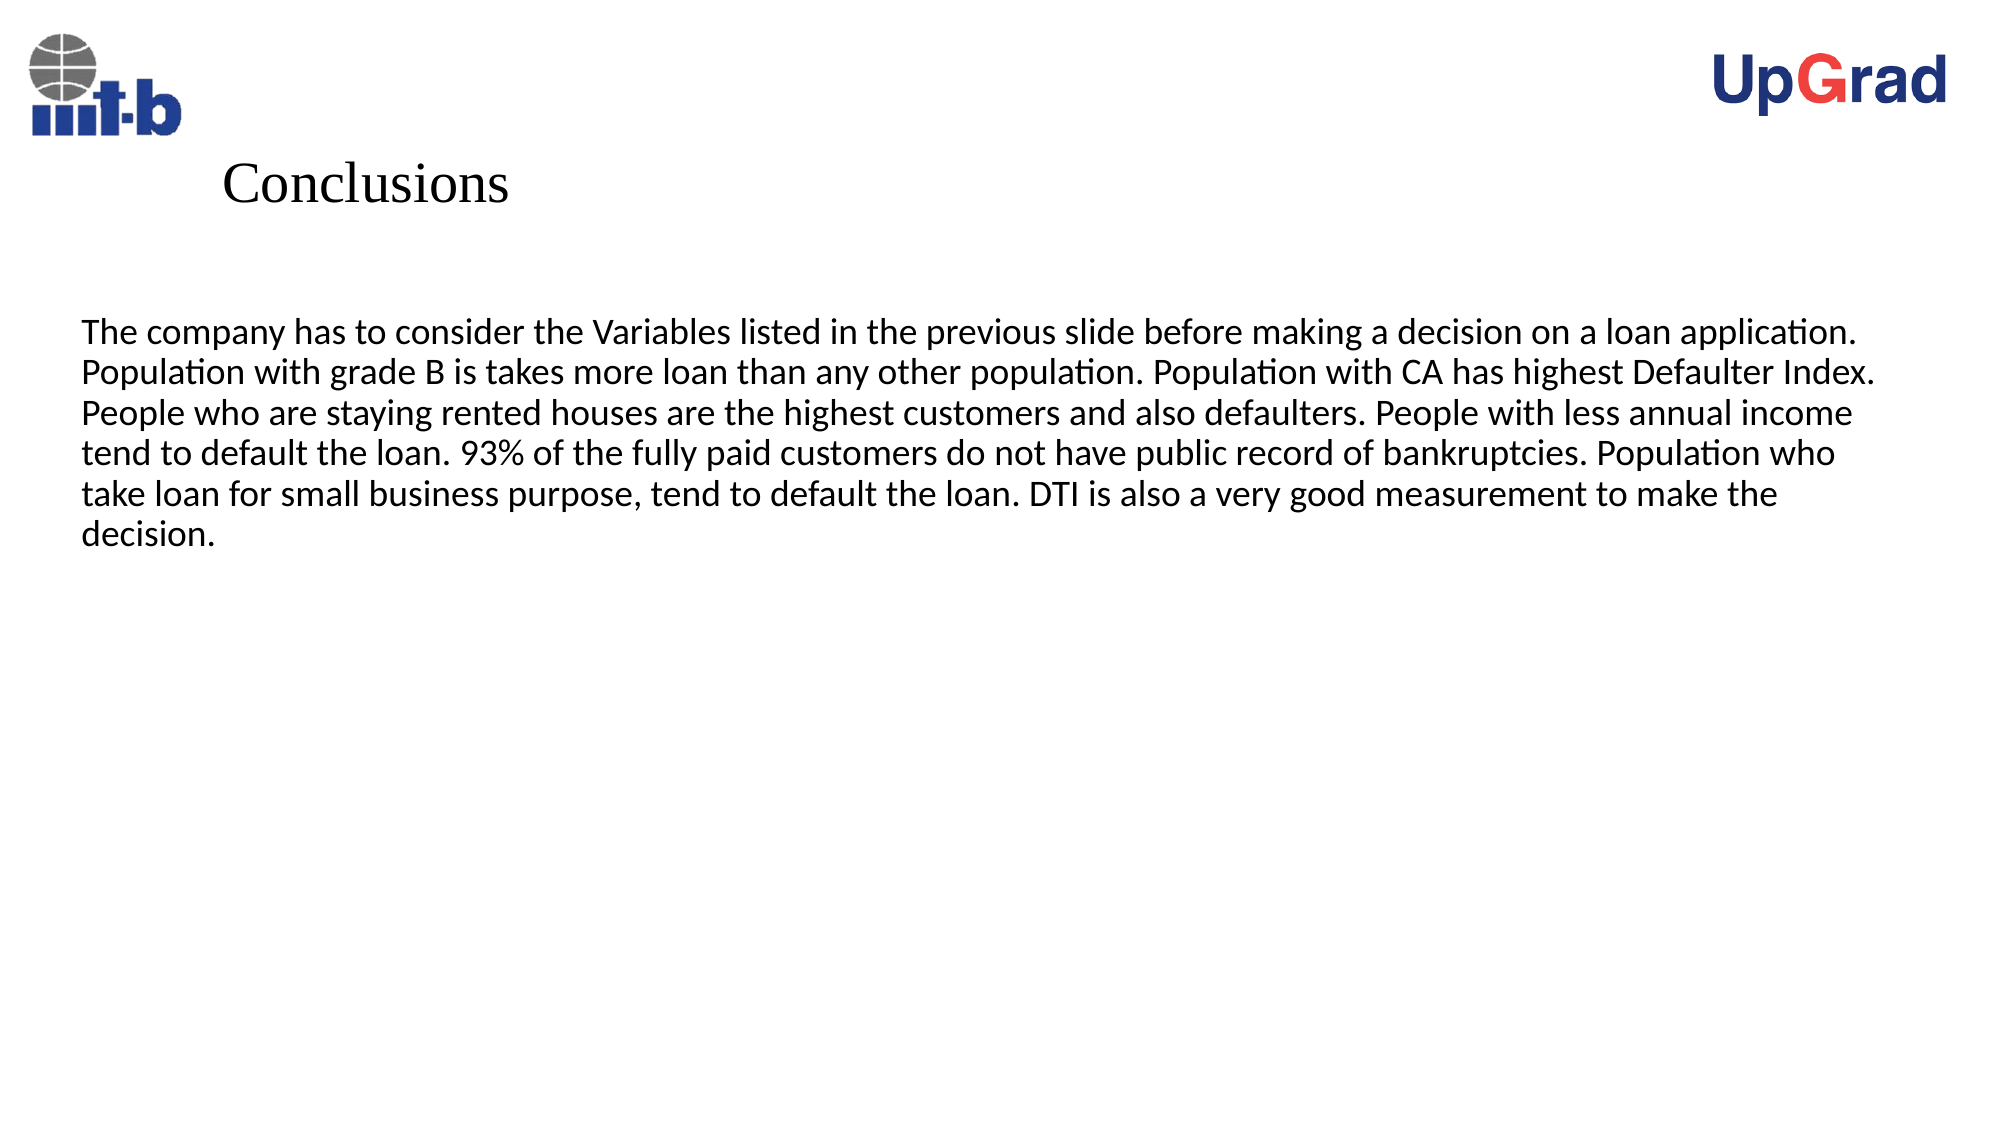

# Conclusions
The company has to consider the Variables listed in the previous slide before making a decision on a loan application. Population with grade B is takes more loan than any other population. Population with CA has highest Defaulter Index. People who are staying rented houses are the highest customers and also defaulters. People with less annual income tend to default the loan. 93% of the fully paid customers do not have public record of bankruptcies. Population who take loan for small business purpose, tend to default the loan. DTI is also a very good measurement to make the decision.